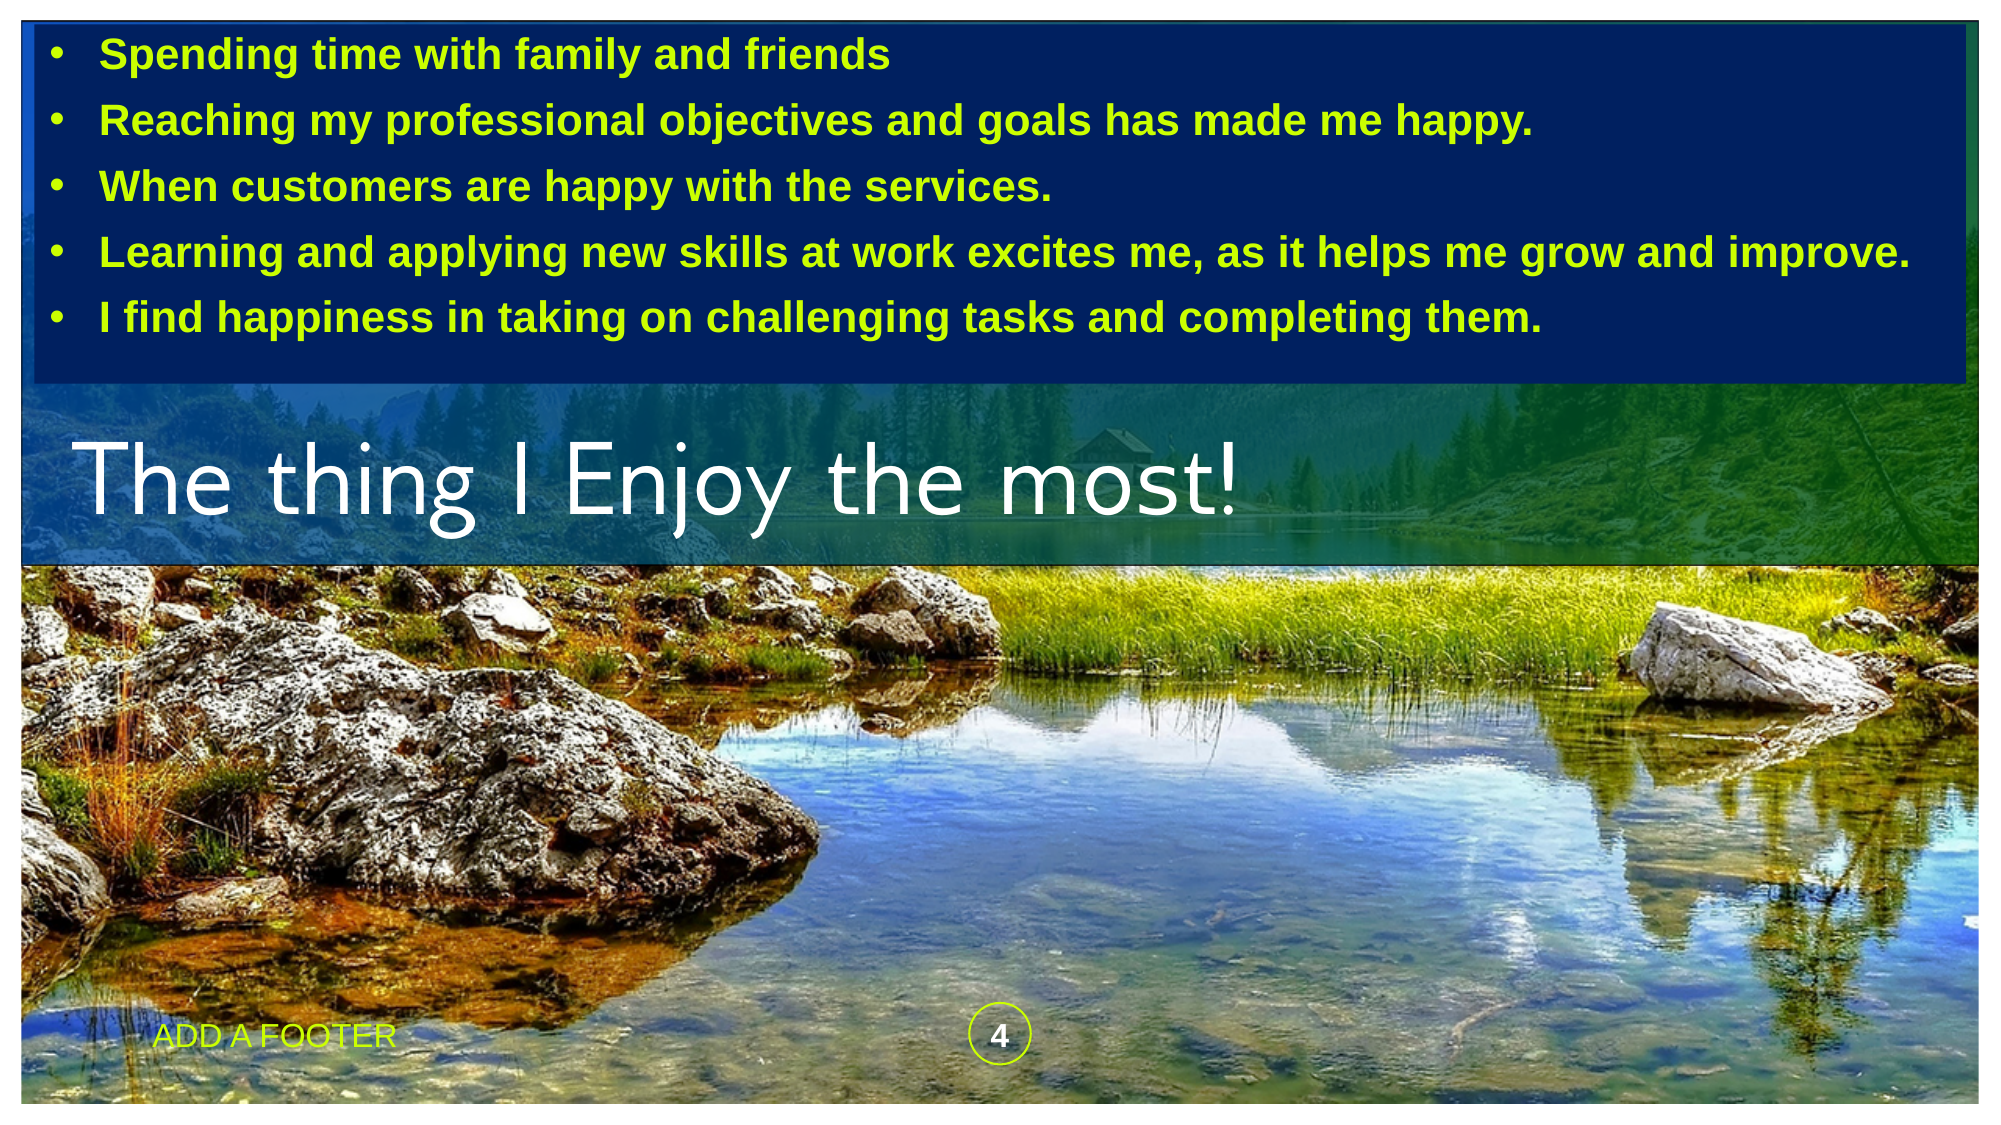

Spending time with family and friends
Reaching my professional objectives and goals has made me happy.
When customers are happy with the services.
Learning and applying new skills at work excites me, as it helps me grow and improve.
I find happiness in taking on challenging tasks and completing them.
# The thing I Enjoy the most!
ADD A FOOTER
4